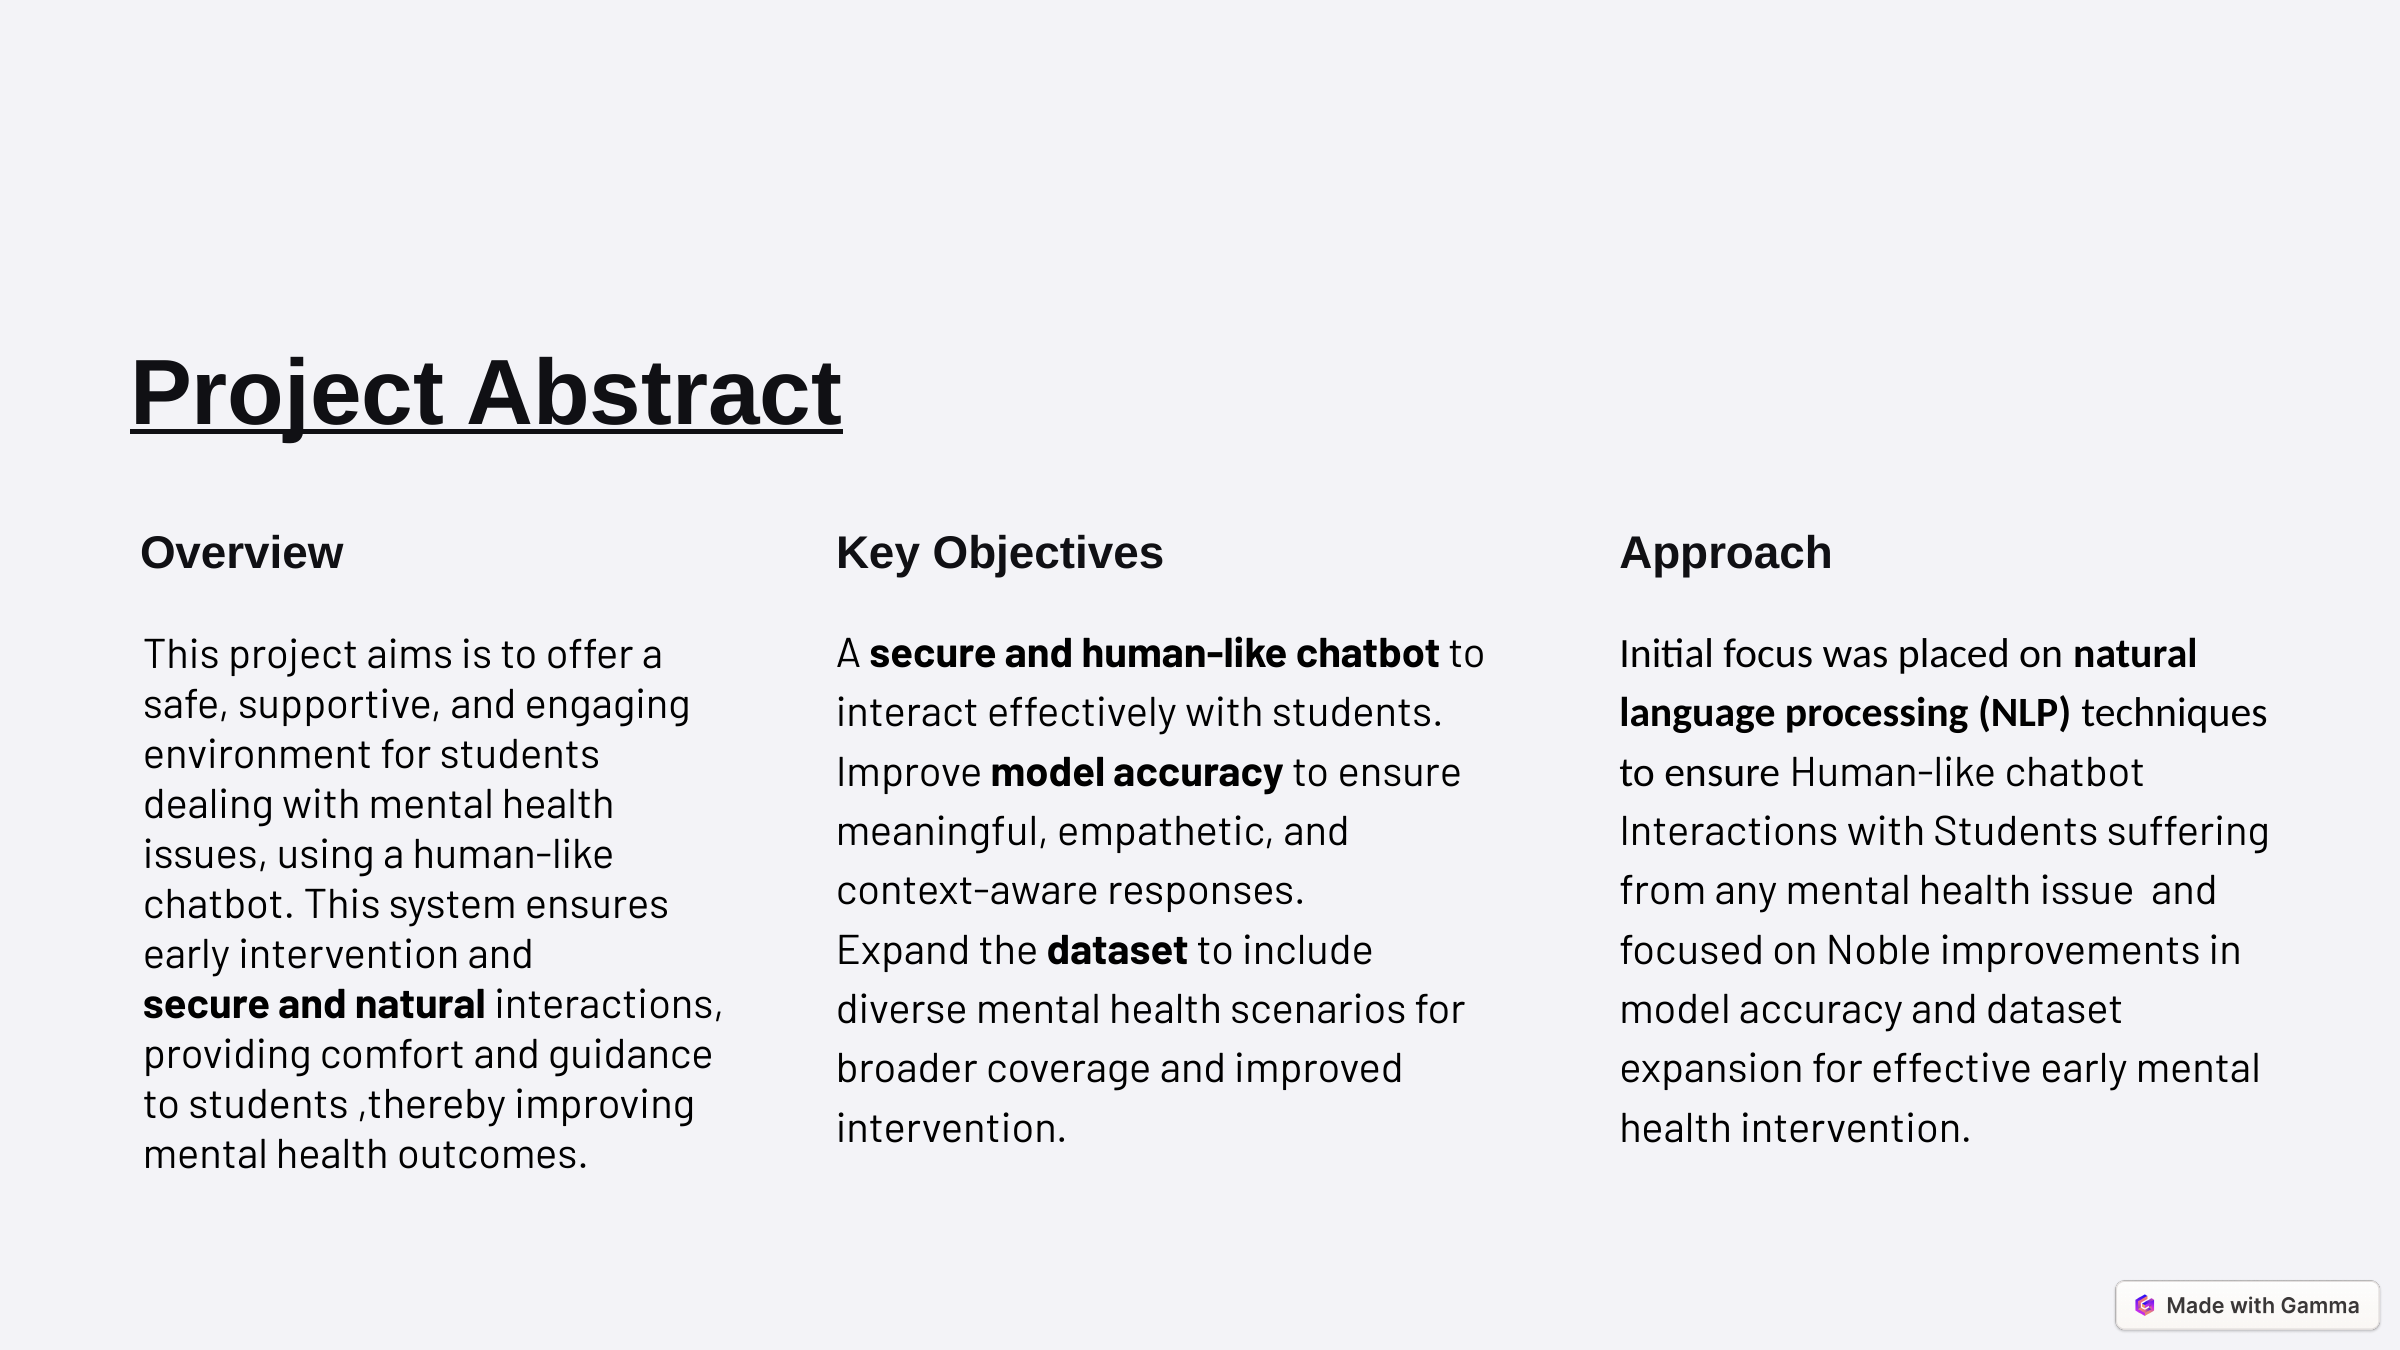

Project Abstract
Overview
Key Objectives
Approach
This project aims is to offer a safe, supportive, and engaging environment for students dealing with mental health issues, using a human-like chatbot. This system ensures early intervention and
secure and natural interactions, providing comfort and guidance to students ,thereby improving mental health outcomes.
A secure and human-like chatbot to interact effectively with students.
Improve model accuracy to ensure meaningful, empathetic, and context-aware responses.
Expand the dataset to include diverse mental health scenarios for broader coverage and improved intervention.
Initial focus was placed on natural language processing (NLP) techniques to ensure Human-like chatbot Interactions with Students suffering from any mental health issue  and focused on Noble improvements in  model accuracy and dataset expansion for effective early mental health intervention.